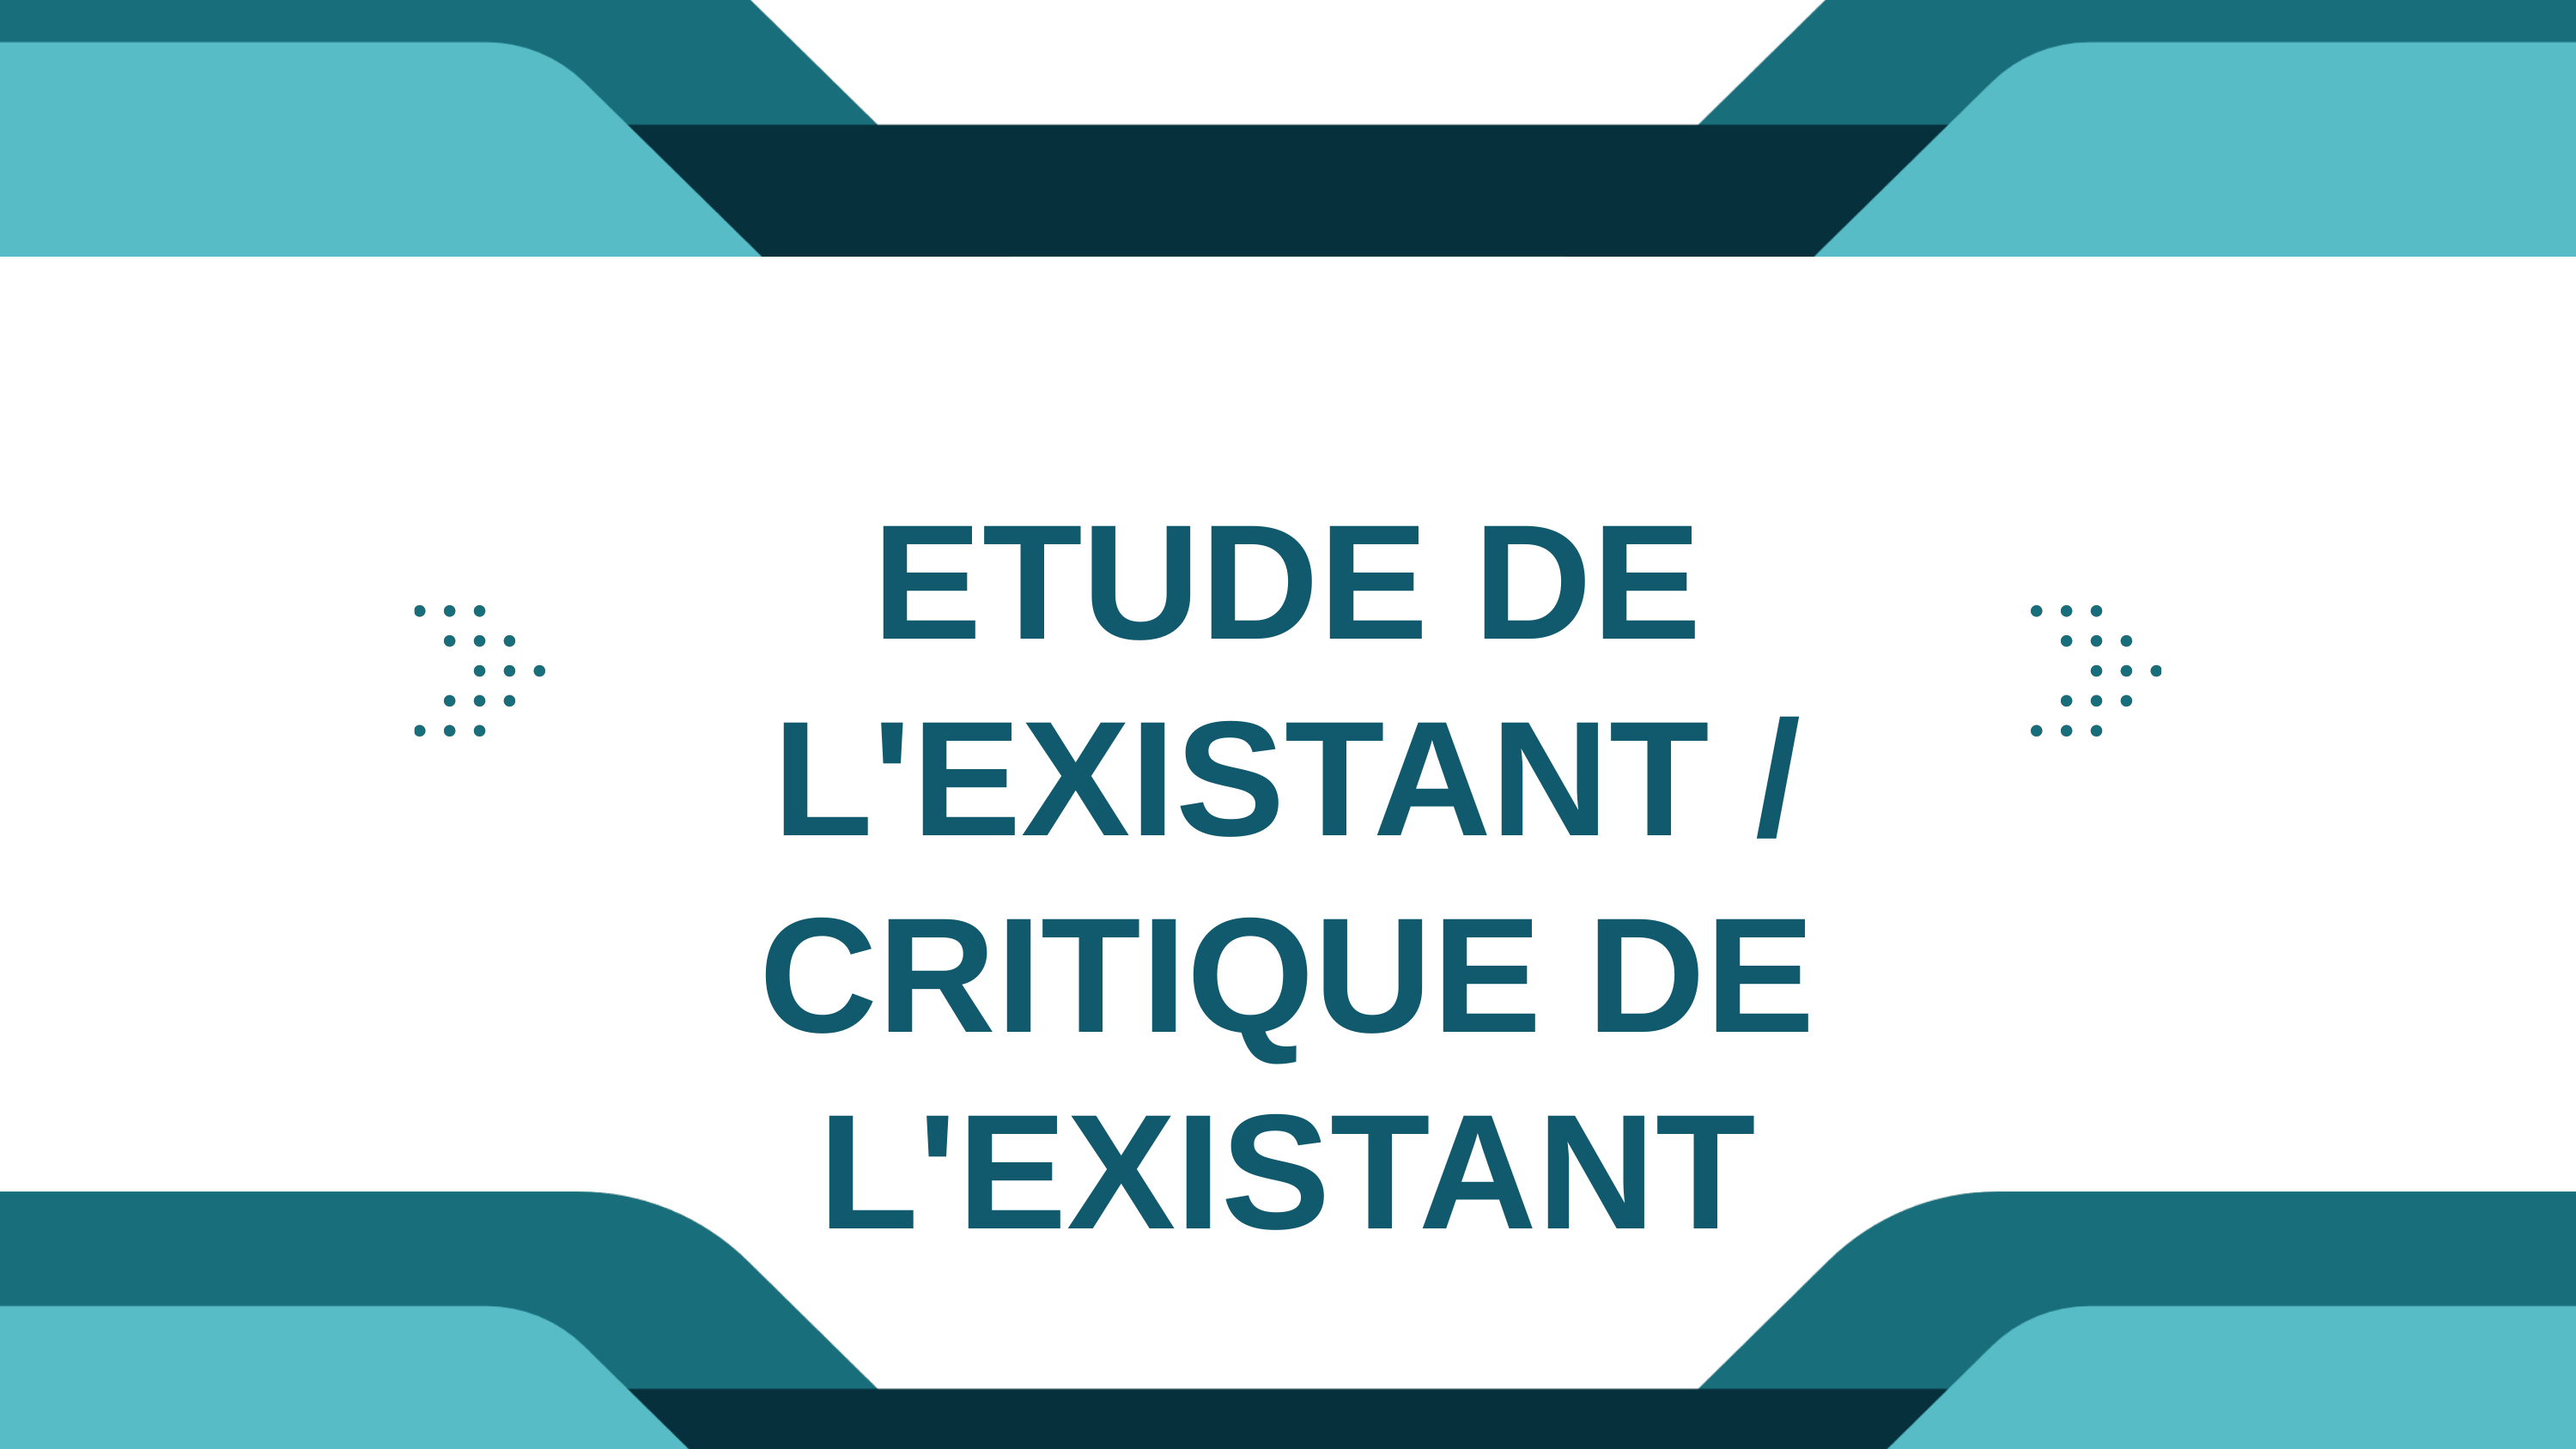

ETUDE DE L'EXISTANT / CRITIQUE DE L'EXISTANT